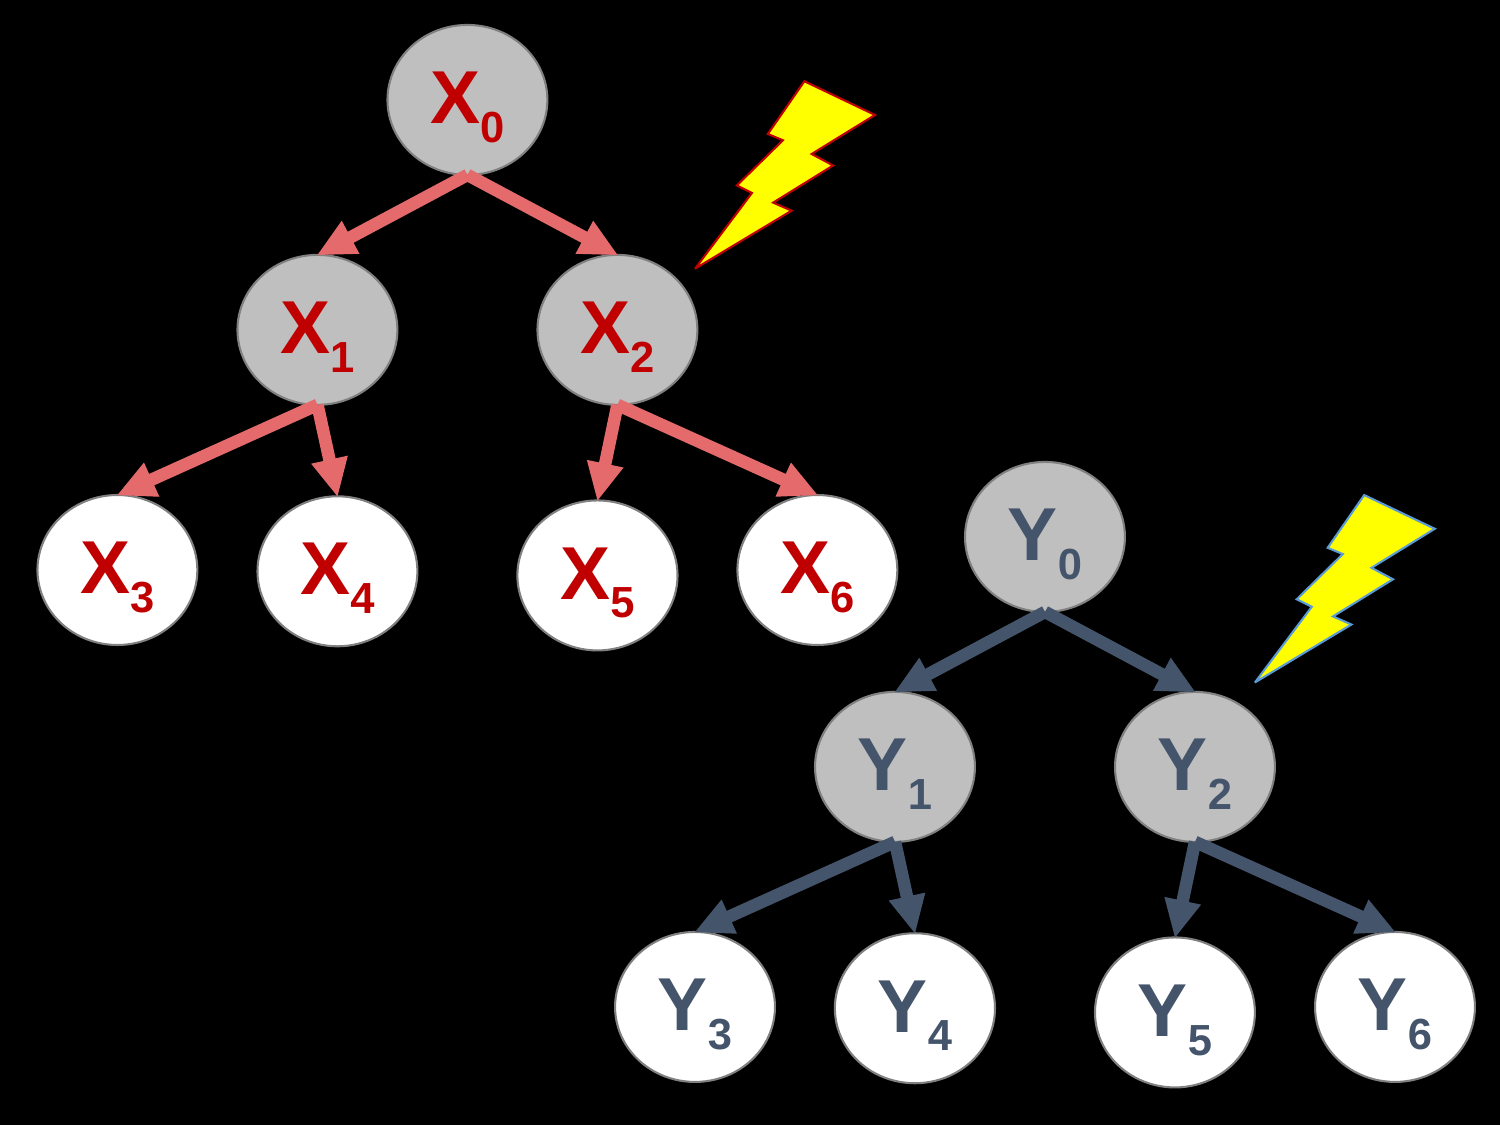

X0

X1
X2
Y0
X3
X6

X4
X5
Y1
Y2
Y3
Y6
Y4
Y5